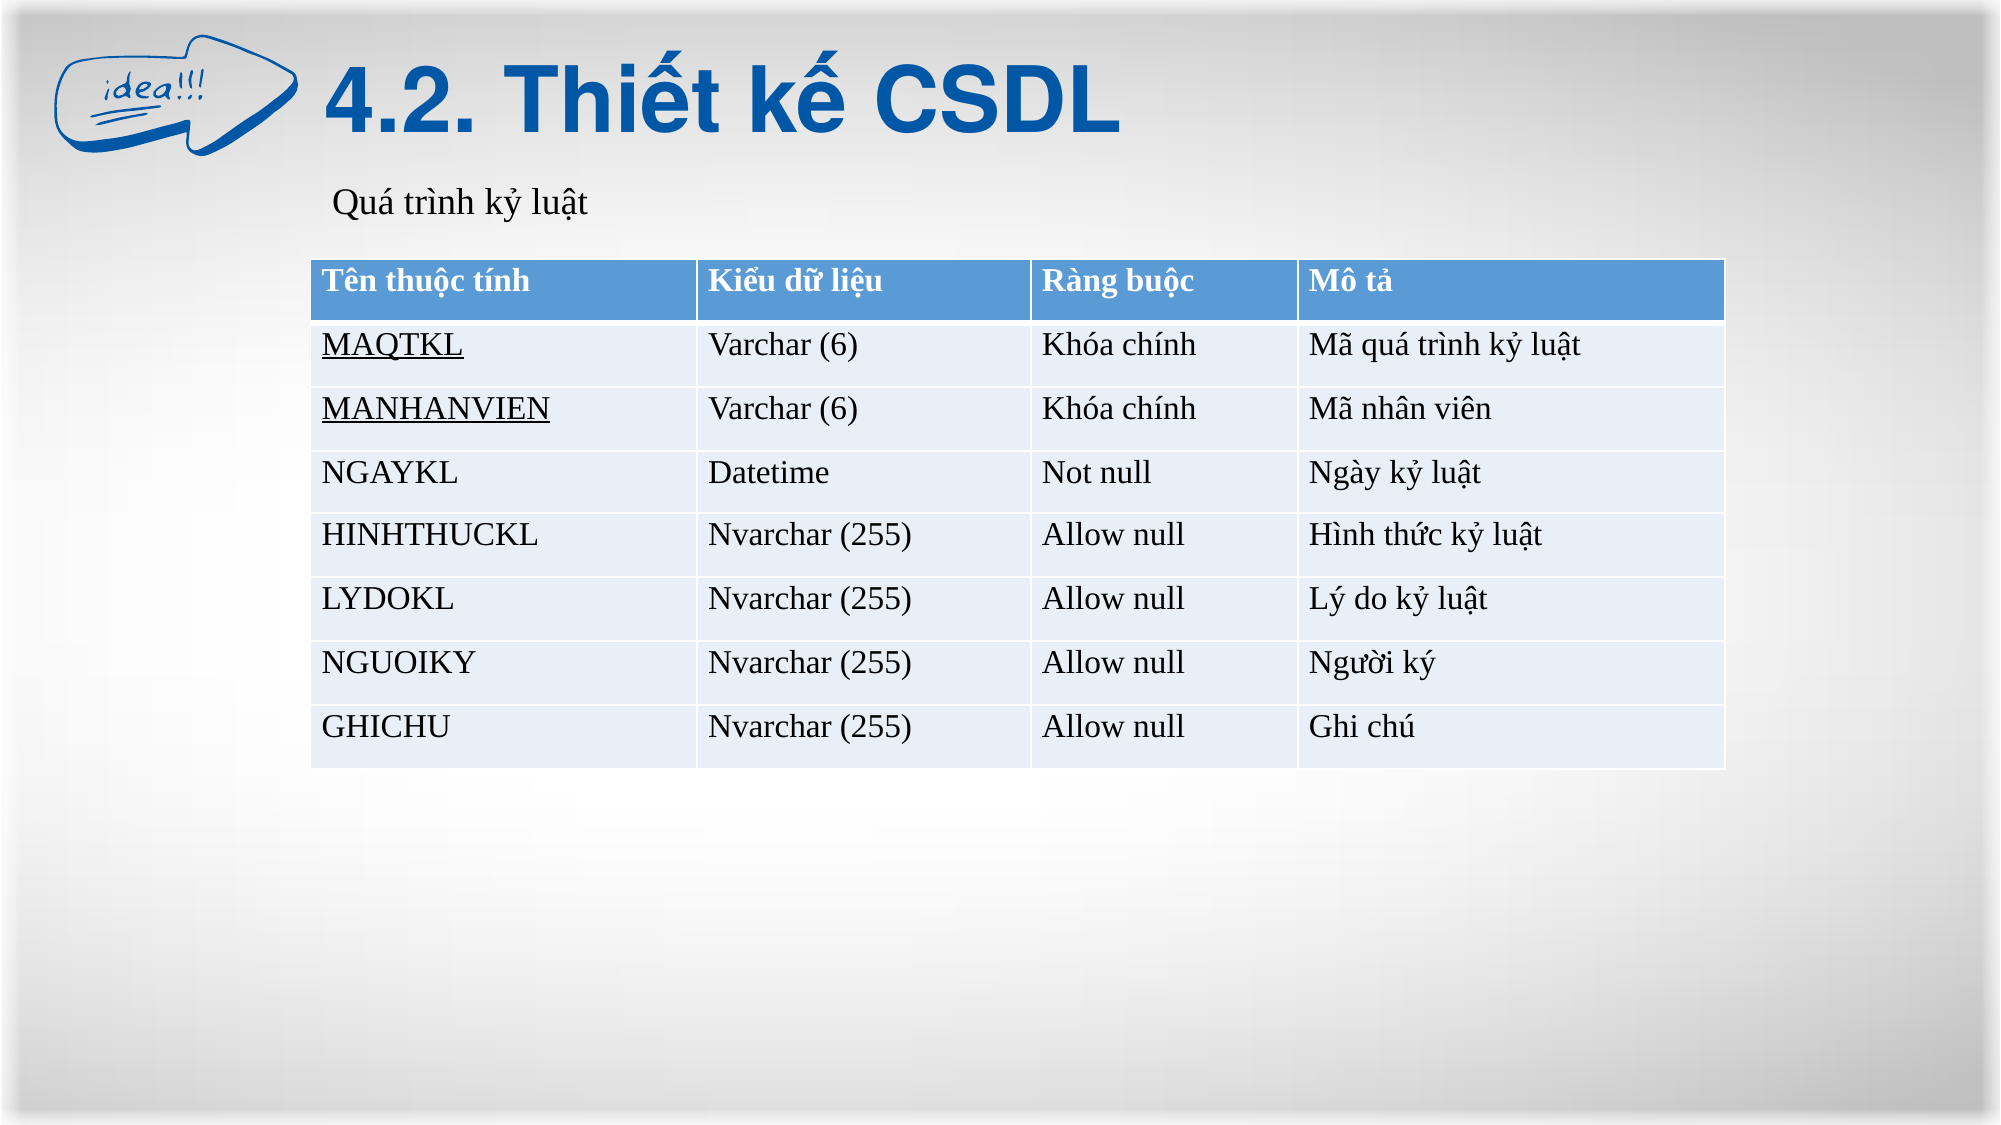

4.2. Thiết kế CSDL
Quá trình kỷ luật
| Tên thuộc tính | Kiểu dữ liệu | Ràng buộc | Mô tả |
| --- | --- | --- | --- |
| MAQTKL | Varchar (6) | Khóa chính | Mã quá trình kỷ luật |
| MANHANVIEN | Varchar (6) | Khóa chính | Mã nhân viên |
| NGAYKL | Datetime | Not null | Ngày kỷ luật |
| HINHTHUCKL | Nvarchar (255) | Allow null | Hình thức kỷ luật |
| LYDOKL | Nvarchar (255) | Allow null | Lý do kỷ luật |
| NGUOIKY | Nvarchar (255) | Allow null | Người ký |
| GHICHU | Nvarchar (255) | Allow null | Ghi chú |